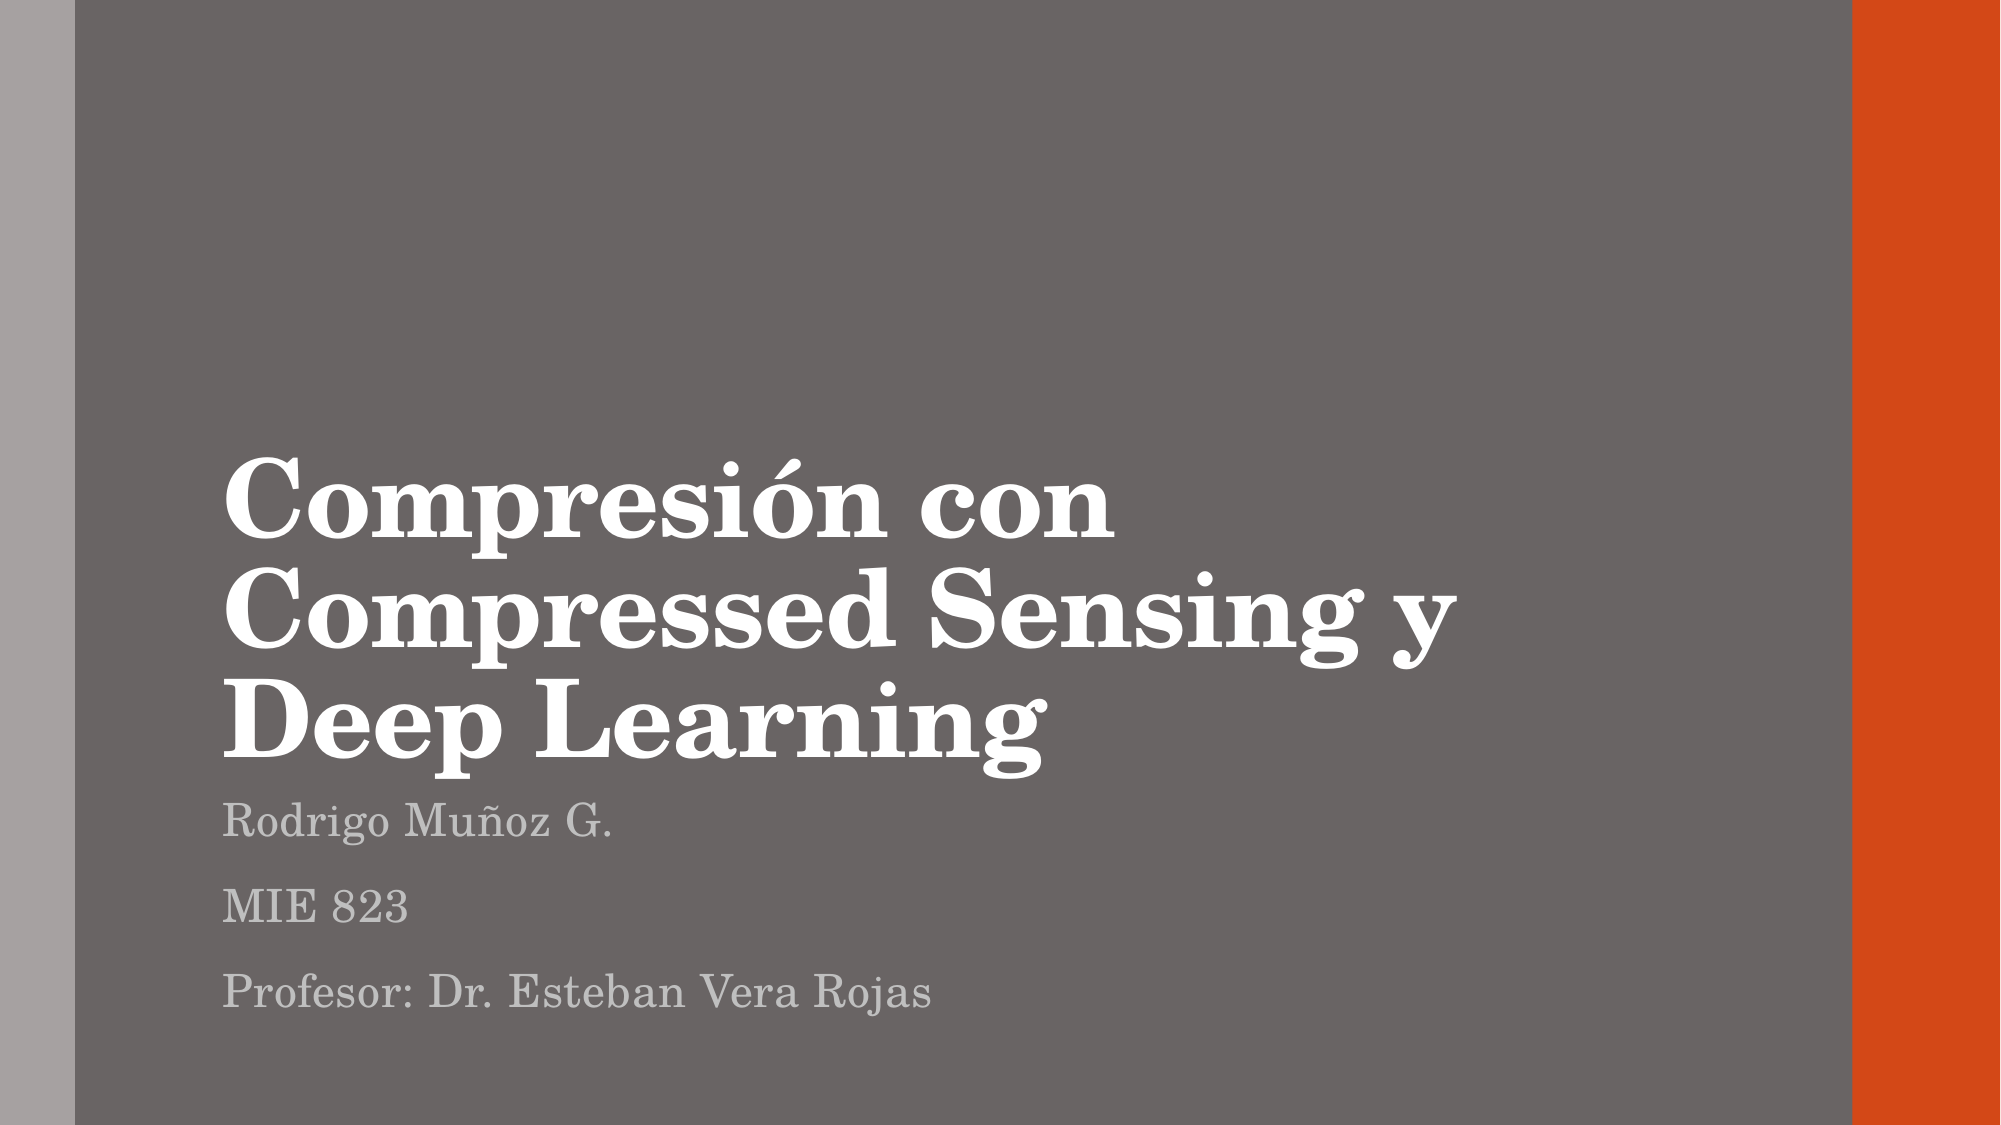

# Compresión con Compressed Sensing y Deep Learning
Rodrigo Muñoz G.
MIE 823
Profesor: Dr. Esteban Vera Rojas